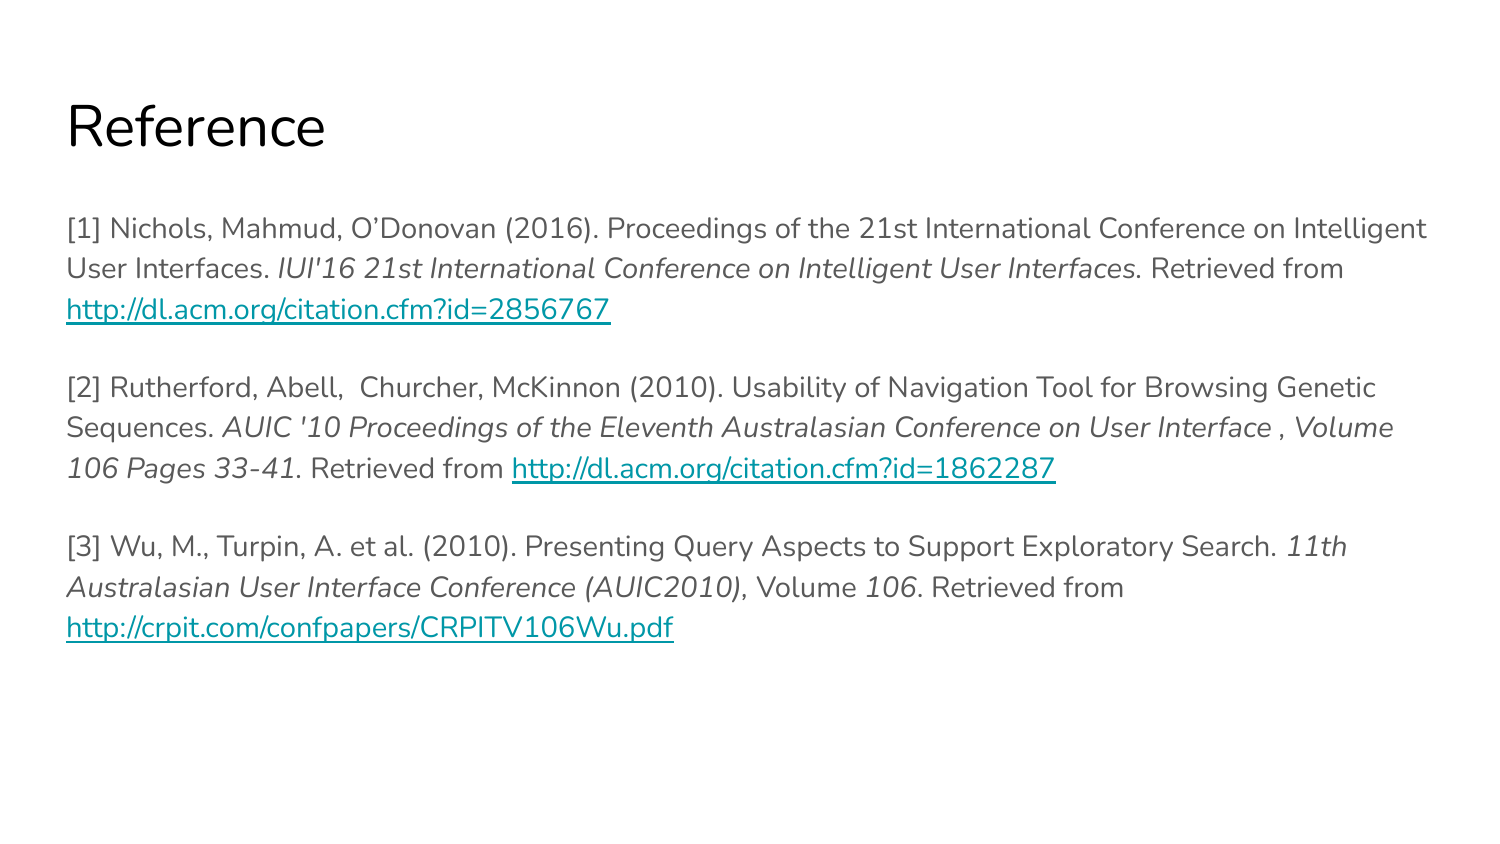

# Reference
[1] Nichols, Mahmud, O’Donovan (2016). Proceedings of the 21st International Conference on Intelligent User Interfaces. IUI'16 21st International Conference on Intelligent User Interfaces. Retrieved from http://dl.acm.org/citation.cfm?id=2856767
[2] Rutherford, Abell,  Churcher, McKinnon (2010). Usability of Navigation Tool for Browsing Genetic Sequences. AUIC '10 Proceedings of the Eleventh Australasian Conference on User Interface , Volume 106 Pages 33-41. Retrieved from http://dl.acm.org/citation.cfm?id=1862287
[3] Wu, M., Turpin, A. et al. (2010). Presenting Query Aspects to Support Exploratory Search. 11th Australasian User Interface Conference (AUIC2010), Volume 106. Retrieved from http://crpit.com/confpapers/CRPITV106Wu.pdf